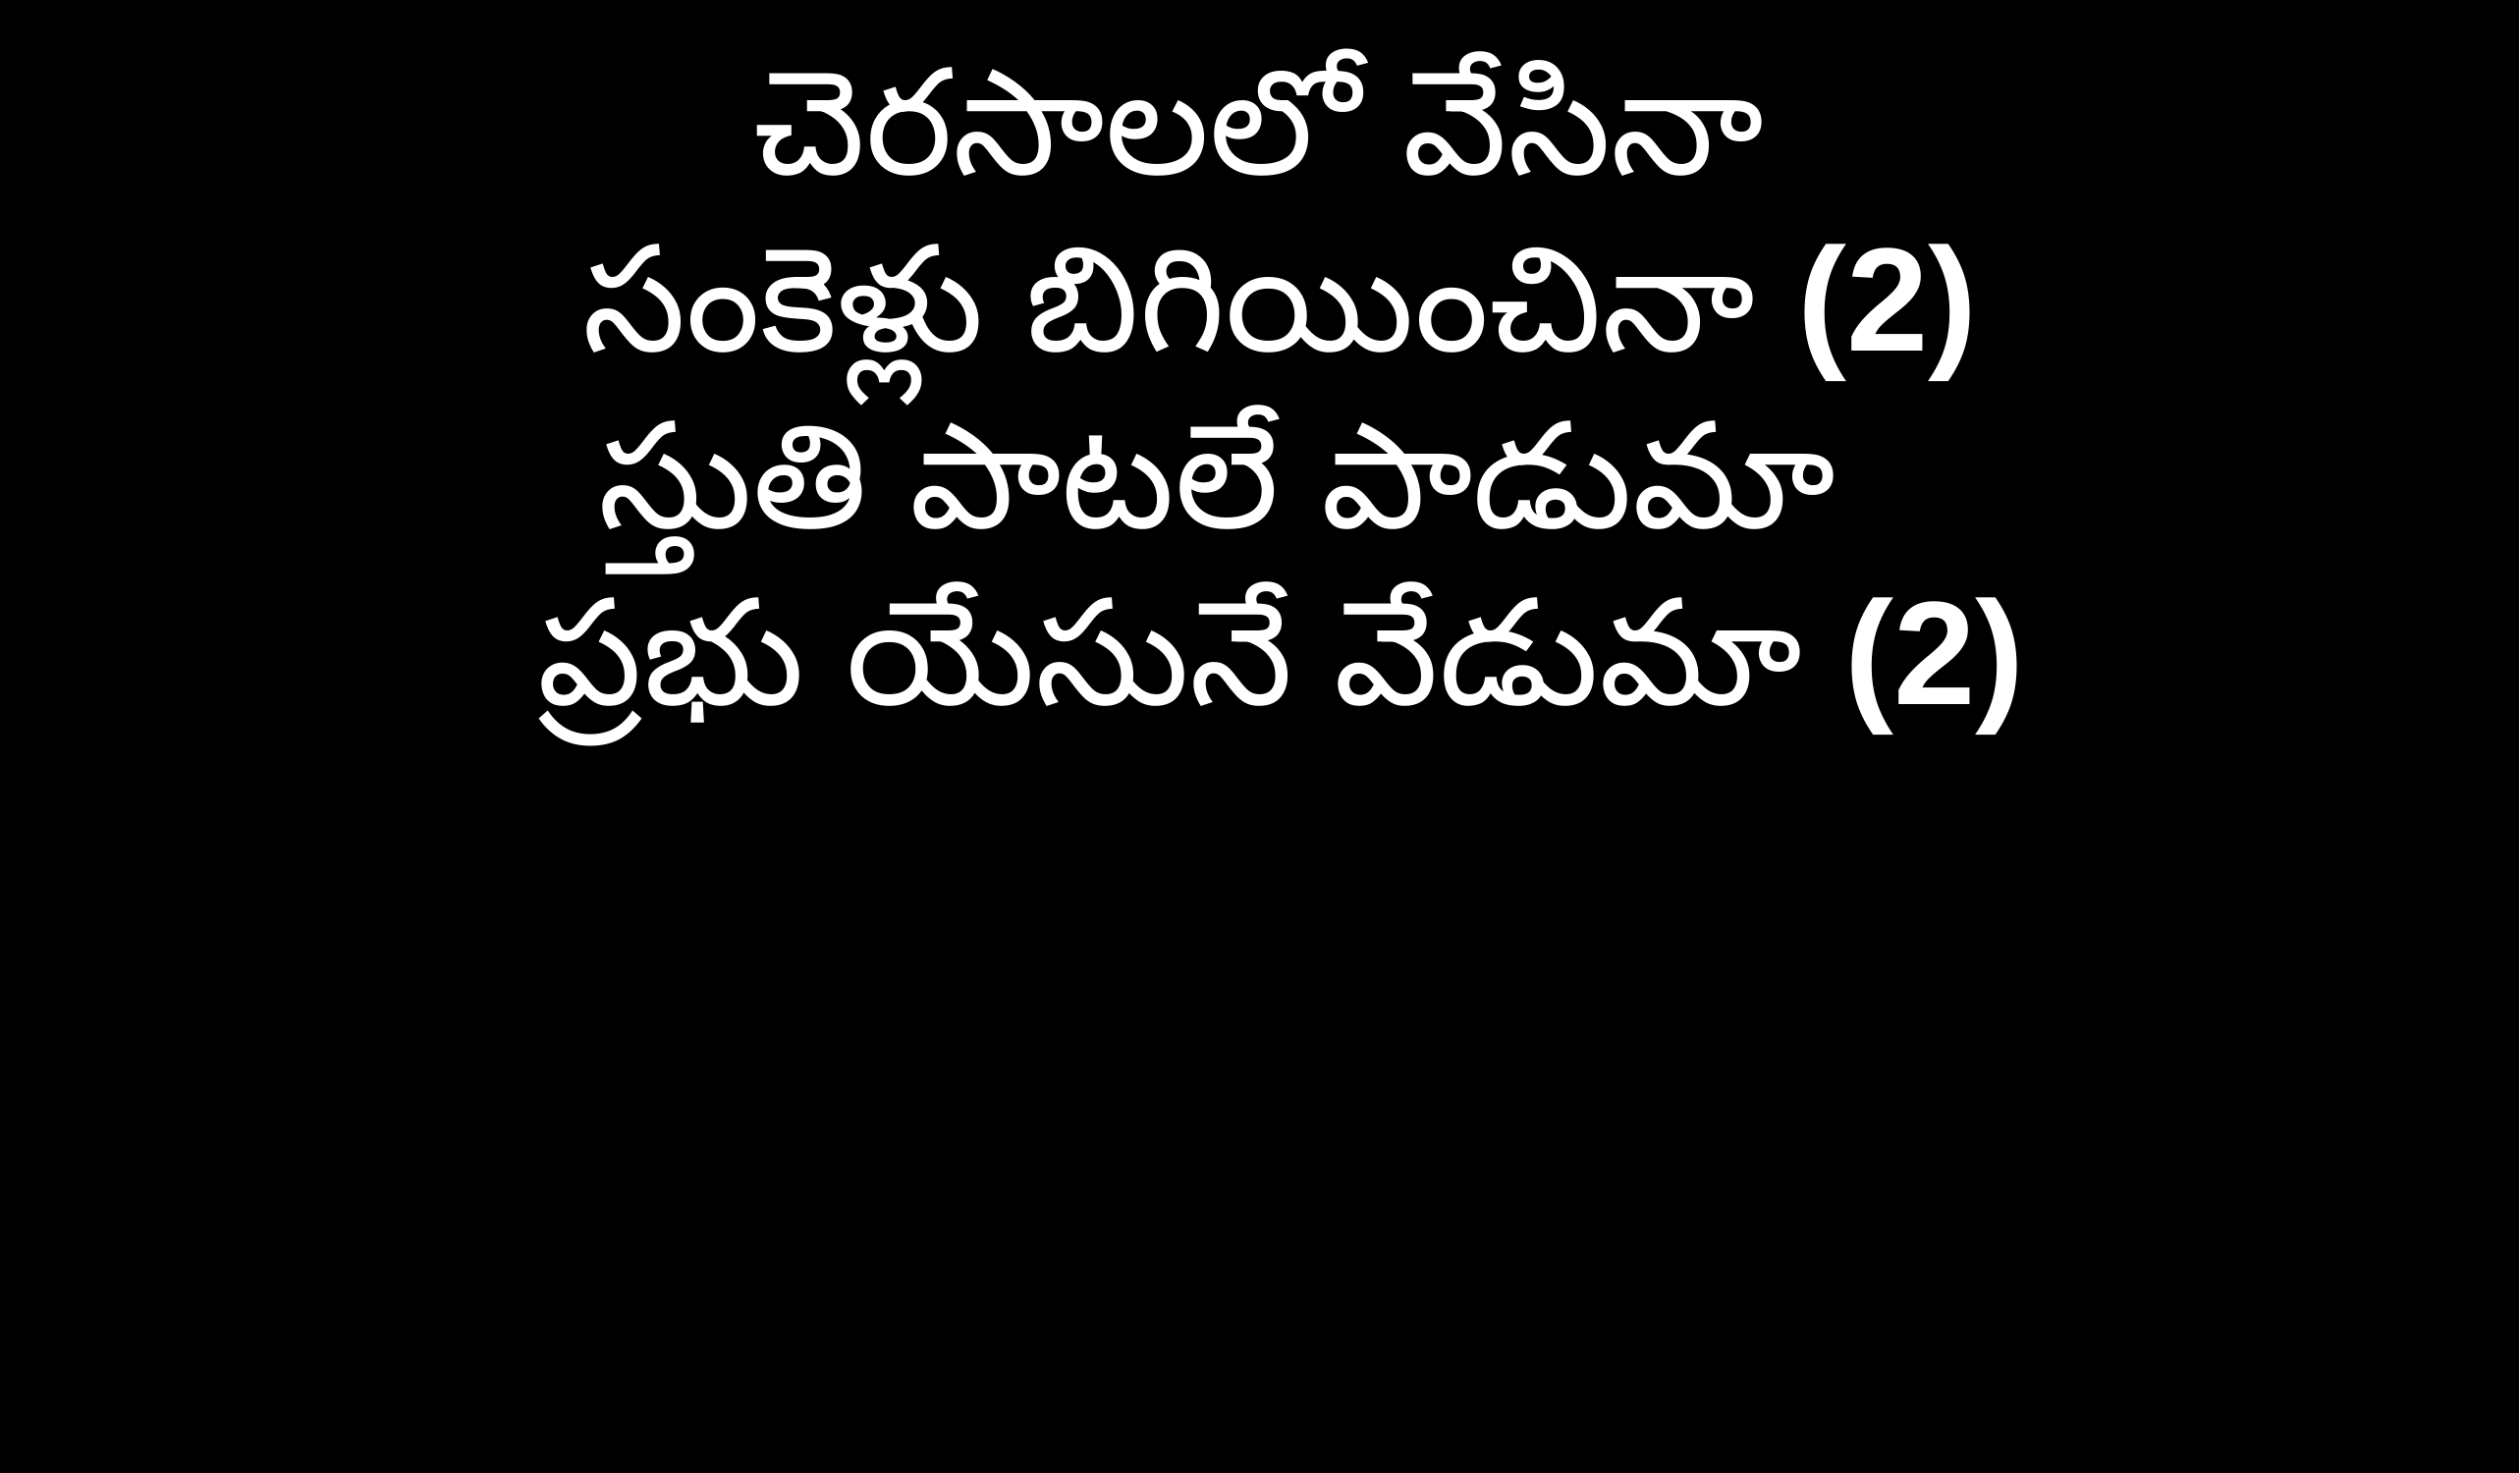

చెరసాలలో వేసినా
 సంకెళ్లు బిగియించినా (2)
స్తుతి పాటలే పాడుమా
     ప్రభు యేసునే వేడుమా (2)